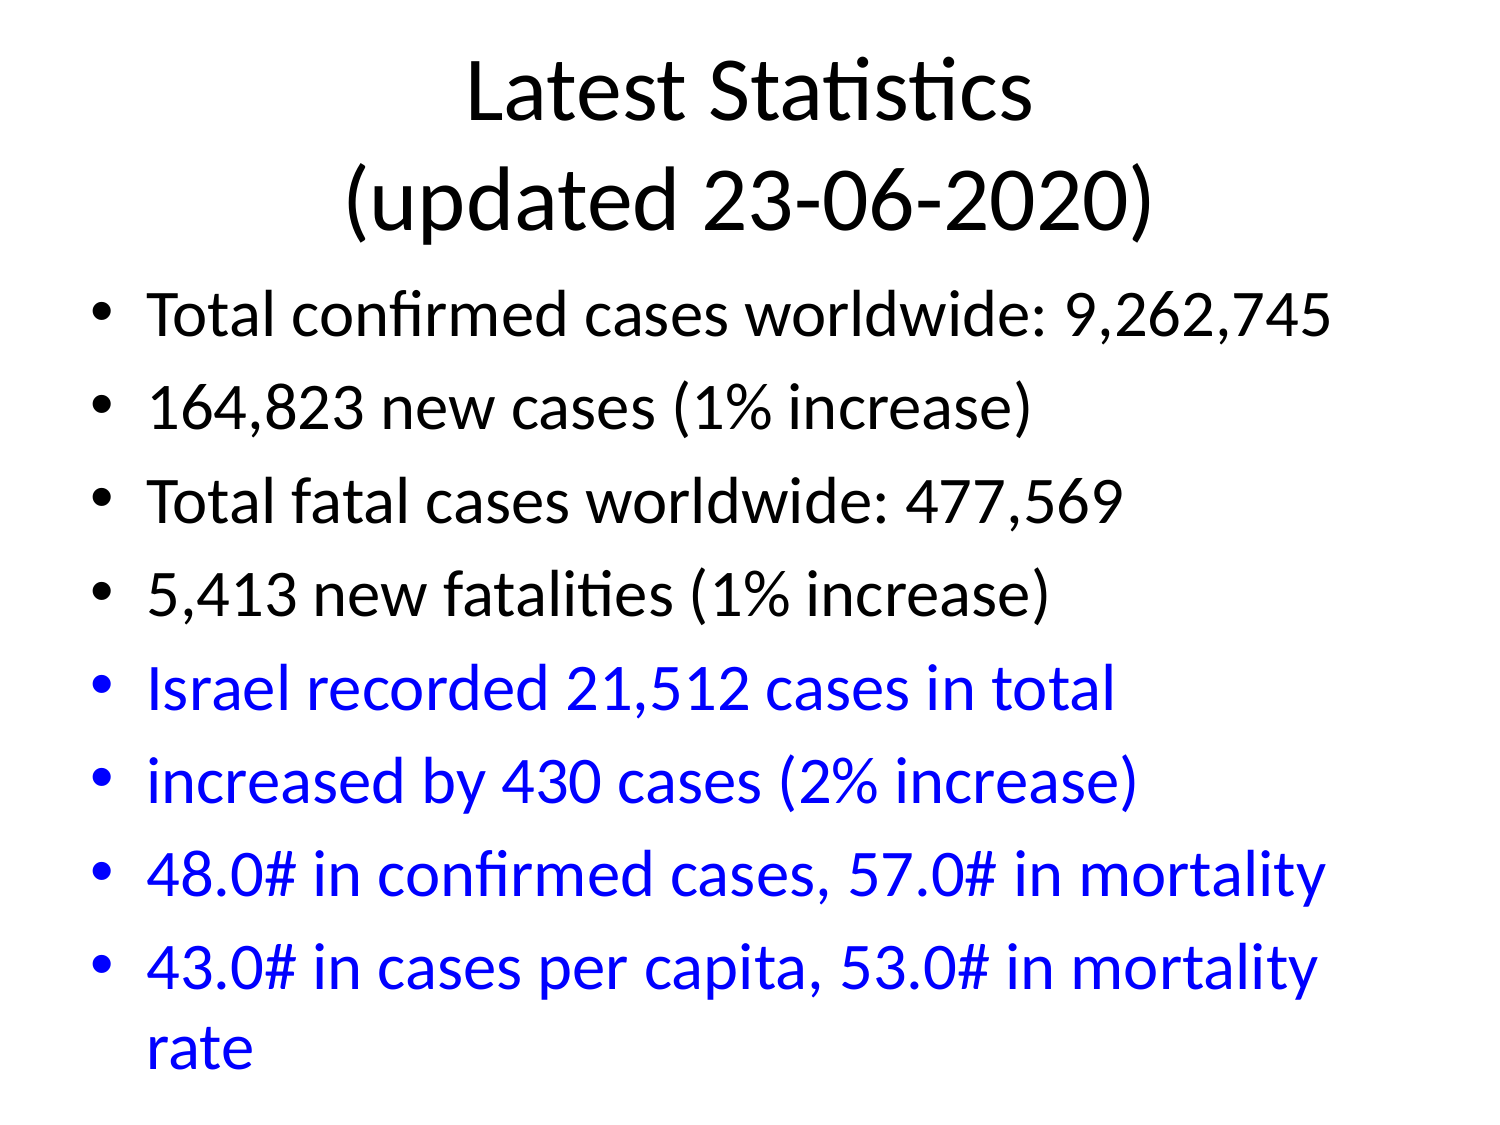

# Latest Statistics
(updated 23-06-2020)
Total confirmed cases worldwide: 9,262,745
164,823 new cases (1% increase)
Total fatal cases worldwide: 477,569
5,413 new fatalities (1% increase)
Israel recorded 21,512 cases in total
increased by 430 cases (2% increase)
48.0# in confirmed cases, 57.0# in mortality
43.0# in cases per capita, 53.0# in mortality rate